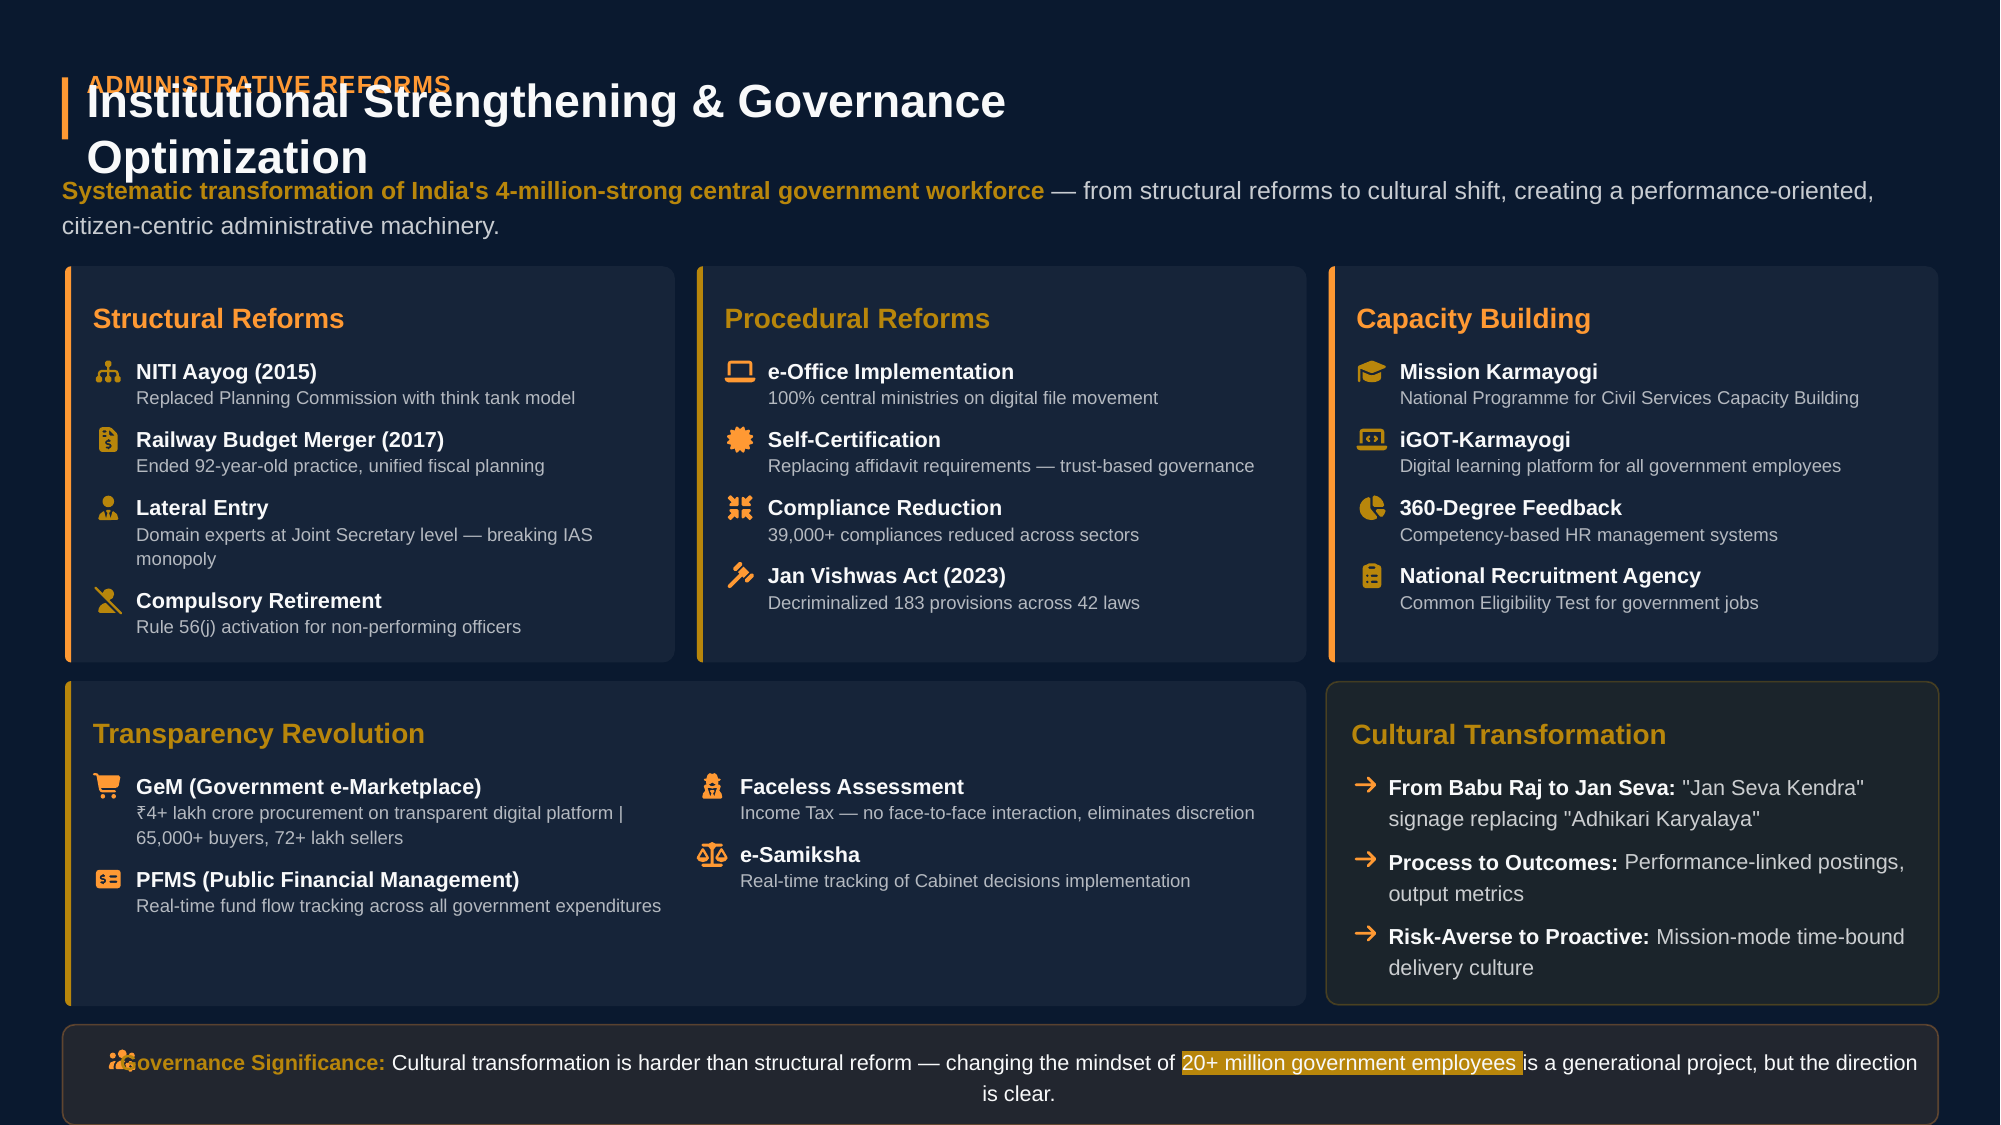

ADMINISTRATIVE REFORMS

Institutional Strengthening & Governance Optimization
Systematic transformation of India's 4-million-strong central government workforce — from structural reforms to cultural shift, creating a performance-oriented, citizen-centric administrative machinery.

Structural Reforms
Procedural Reforms
Capacity Building
NITI Aayog (2015)
e-Office Implementation
Mission Karmayogi

Replaced Planning Commission with think tank model
100% central ministries on digital file movement
National Programme for Civil Services Capacity Building
Railway Budget Merger (2017)
Self-Certification
iGOT-Karmayogi

Ended 92-year-old practice, unified fiscal planning
Replacing affidavit requirements — trust-based governance
Digital learning platform for all government employees
Lateral Entry
Compliance Reduction
360-Degree Feedback

Domain experts at Joint Secretary level — breaking IAS monopoly
39,000+ compliances reduced across sectors
Competency-based HR management systems
Jan Vishwas Act (2023)
National Recruitment Agency

Compulsory Retirement

Decriminalized 183 provisions across 42 laws
Common Eligibility Test for government jobs
Rule 56(j) activation for non-performing officers

Transparency Revolution
Cultural Transformation
GeM (Government e-Marketplace)
Faceless Assessment
From Babu Raj to Jan Seva: "Jan Seva Kendra" signage replacing "Adhikari Karyalaya"

₹4+ lakh crore procurement on transparent digital platform | 65,000+ buyers, 72+ lakh sellers
Income Tax — no face-to-face interaction, eliminates discretion
e-Samiksha

Process to Outcomes: Performance-linked postings, output metrics

PFMS (Public Financial Management)

Real-time tracking of Cabinet decisions implementation
Real-time fund flow tracking across all government expenditures
Risk-Averse to Proactive: Mission-mode time-bound delivery culture

Governance Significance: Cultural transformation is harder than structural reform — changing the mindset of 20+ million government employees is a generational project, but the direction is clear.